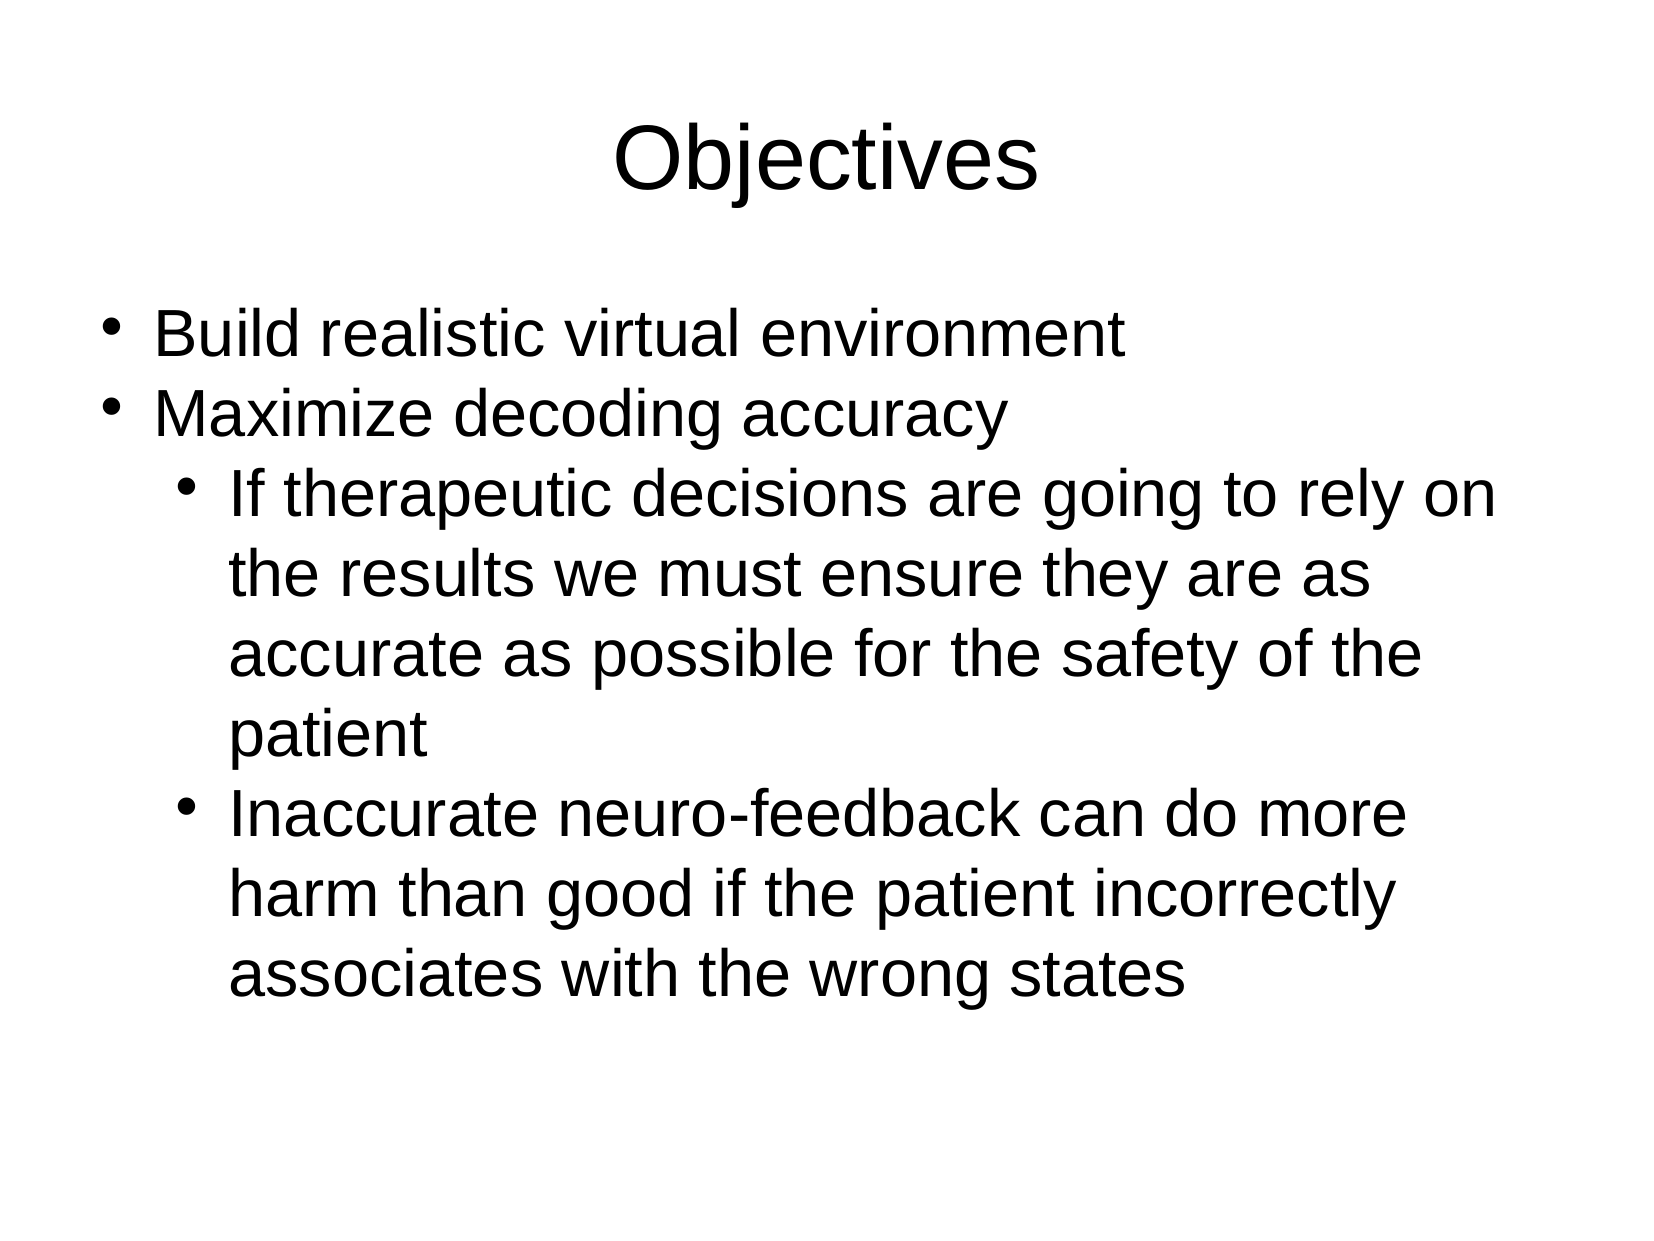

Objectives
Build realistic virtual environment
Maximize decoding accuracy
If therapeutic decisions are going to rely on the results we must ensure they are as accurate as possible for the safety of the patient
Inaccurate neuro-feedback can do more harm than good if the patient incorrectly associates with the wrong states